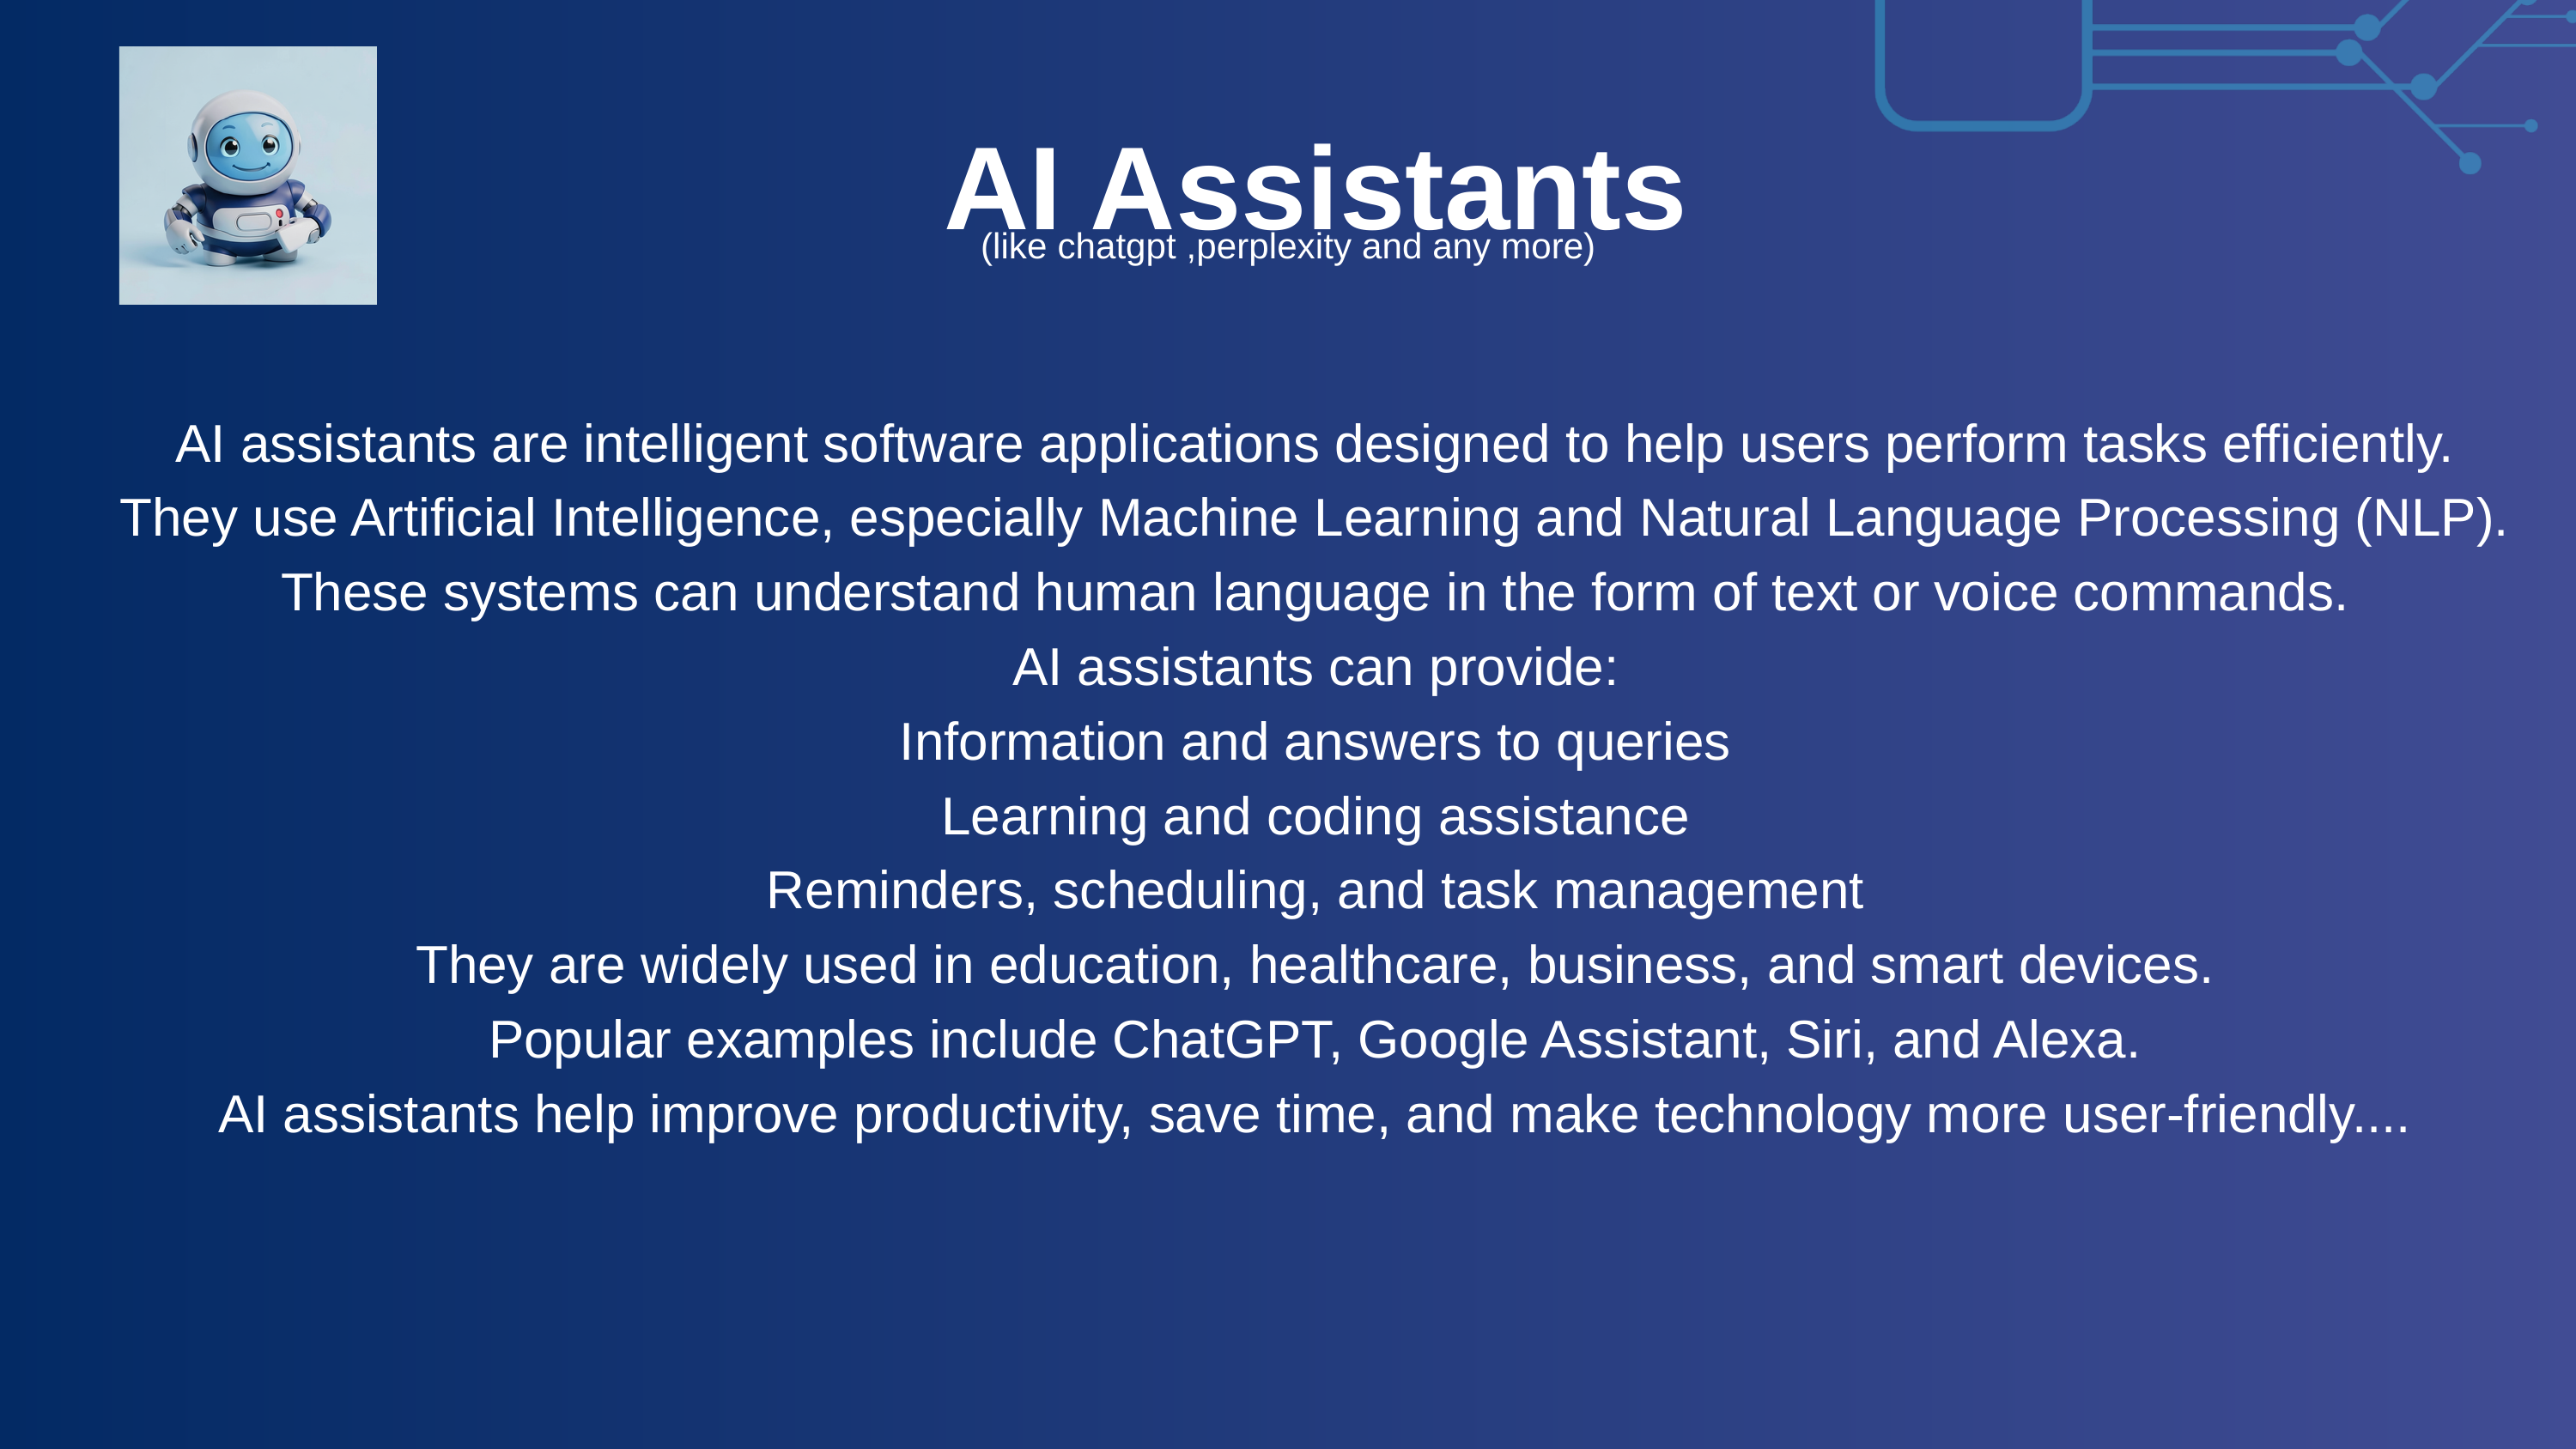

AI Assistants

(like chatgpt ,perplexity and any more)
AI assistants are intelligent software applications designed to help users perform tasks efficiently.
They use Artificial Intelligence, especially Machine Learning and Natural Language Processing (NLP).
These systems can understand human language in the form of text or voice commands.
AI assistants can provide:
Information and answers to queries
Learning and coding assistance
Reminders, scheduling, and task management
They are widely used in education, healthcare, business, and smart devices.
Popular examples include ChatGPT, Google Assistant, Siri, and Alexa.
AI assistants help improve productivity, save time, and make technology more user-friendly....